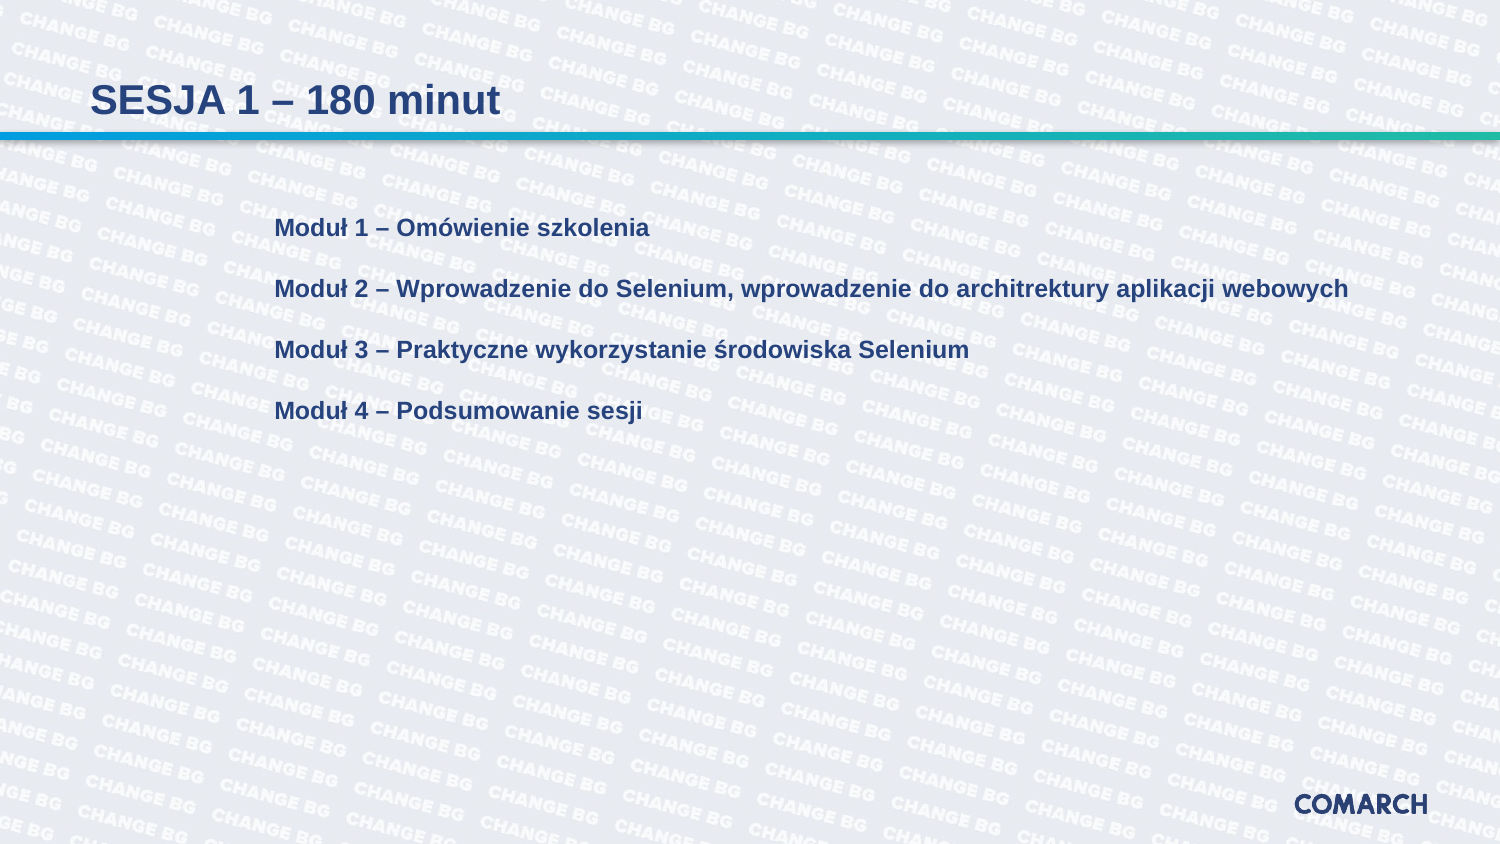

# SESJA 1 – 180 minut

Moduł 1 – Omówienie szkolenia

Moduł 2 – Wprowadzenie do Selenium, wprowadzenie do architrektury aplikacji webowych

Moduł 3 – Praktyczne wykorzystanie środowiska Selenium

Moduł 4 – Podsumowanie sesji